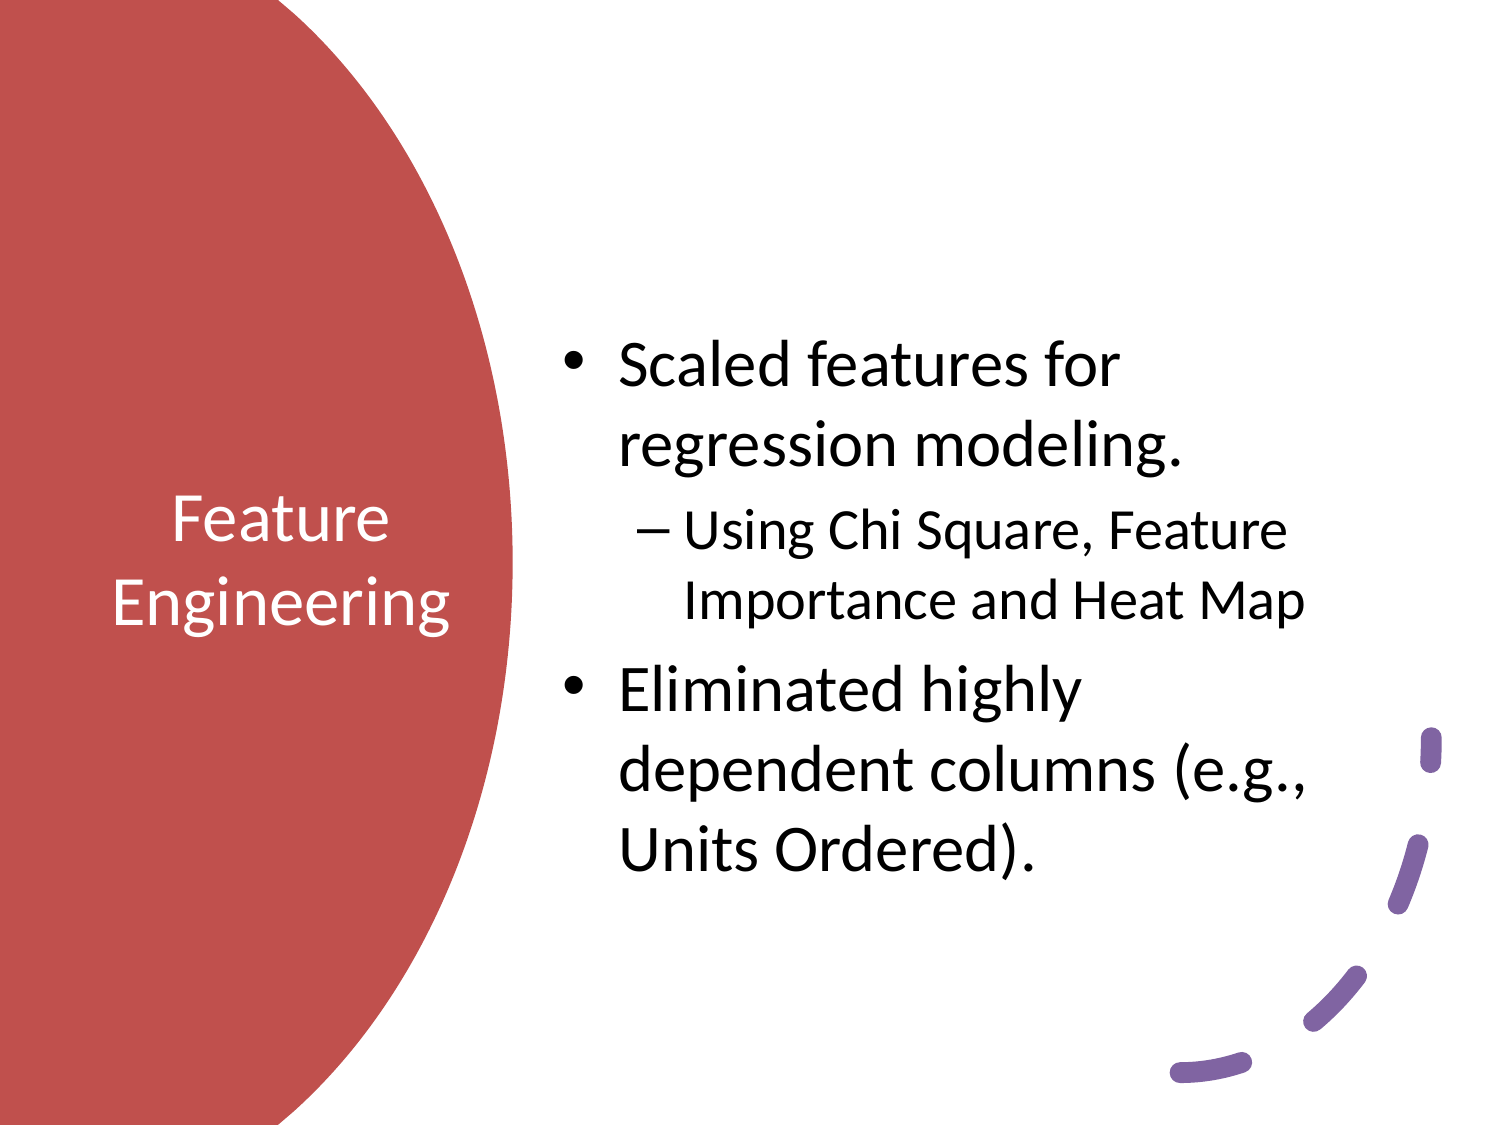

Scaled features for regression modeling.
Using Chi Square, Feature Importance and Heat Map
Eliminated highly dependent columns (e.g., Units Ordered).
# Feature Engineering